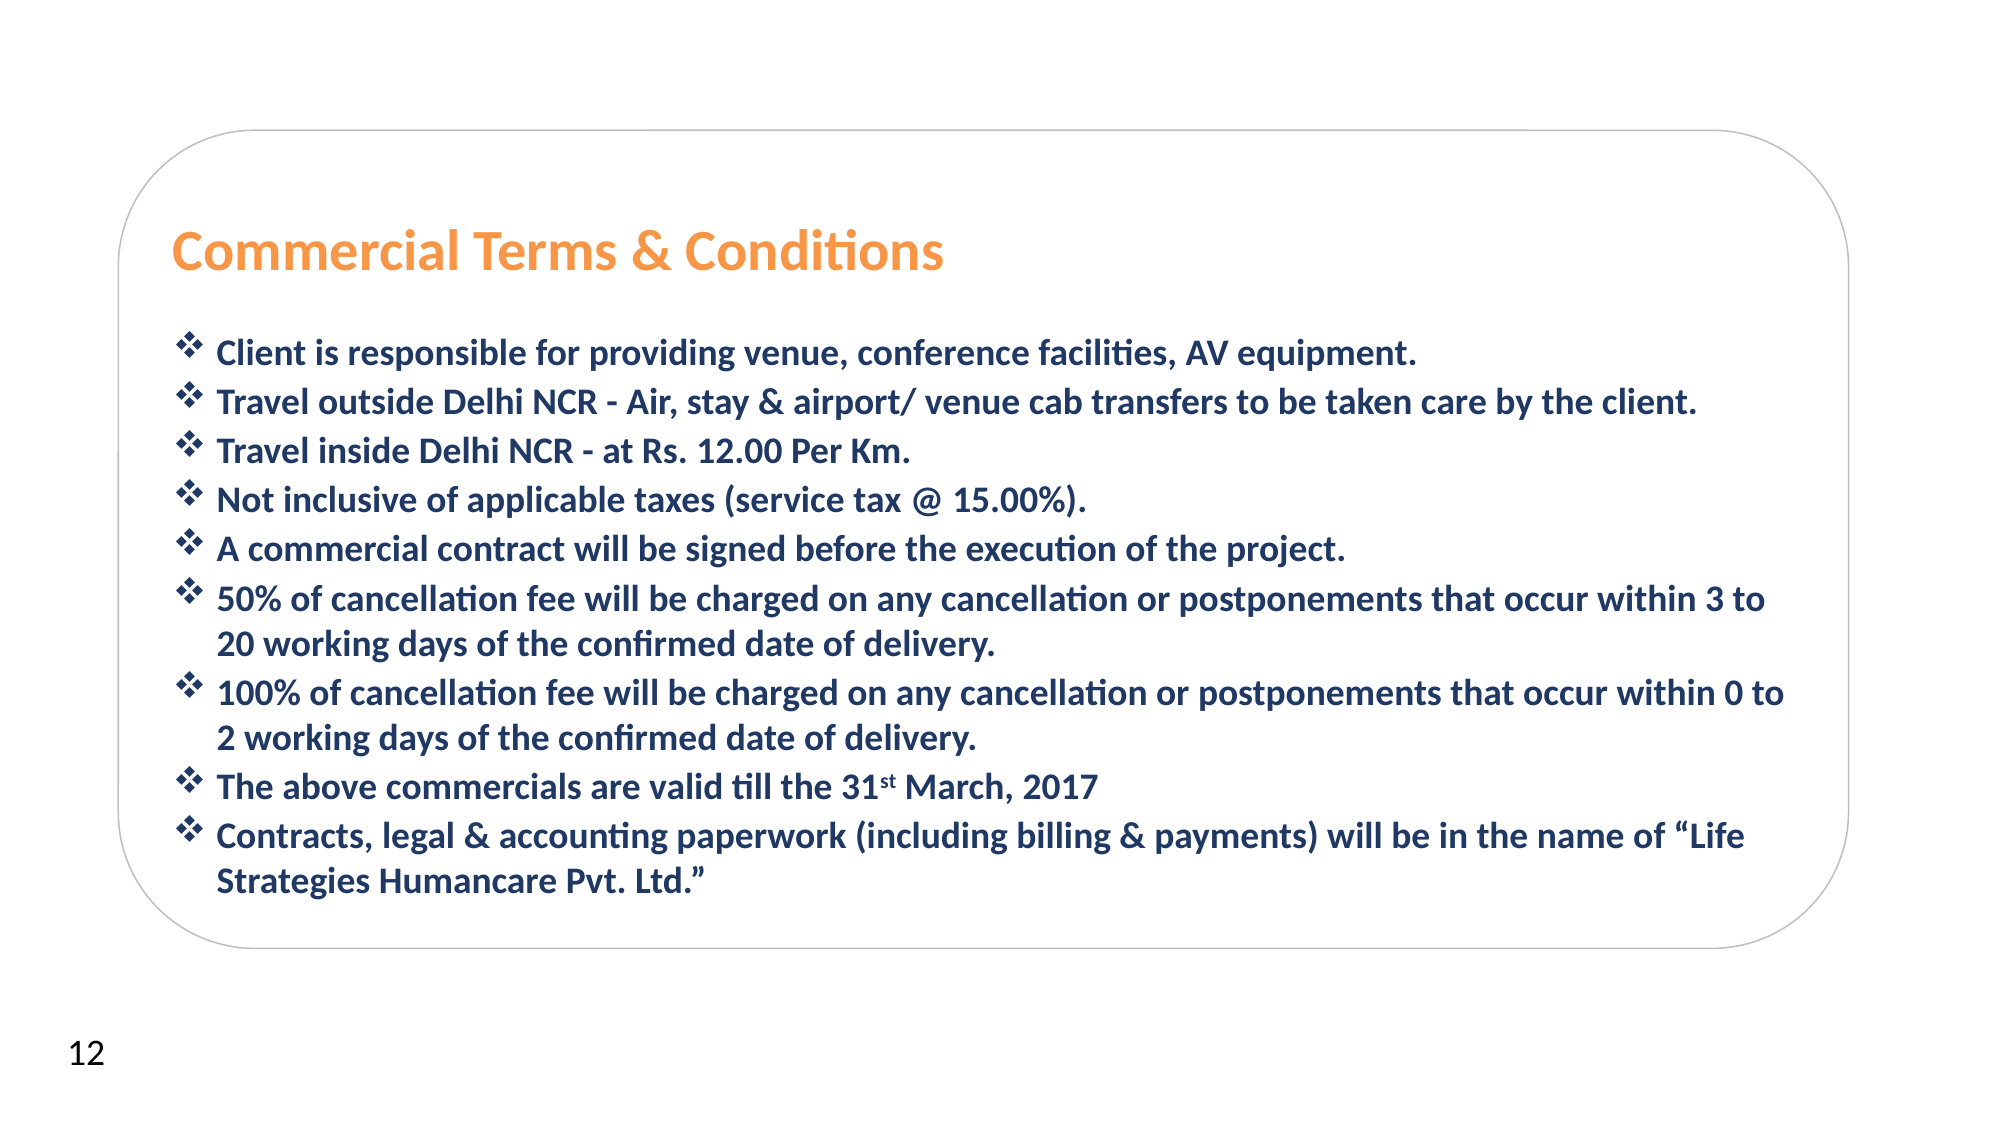

Commercial Terms & Conditions

Client is responsible for providing venue, conference facilities, AV equipment.
Travel outside Delhi NCR - Air, stay & airport/ venue cab transfers to be taken care by the client.
Travel inside Delhi NCR - at Rs. 12.00 Per Km.
Not inclusive of applicable taxes (service tax @ 15.00%).
A commercial contract will be signed before the execution of the project.
50% of cancellation fee will be charged on any cancellation or postponements that occur within 3 to 20 working days of the confirmed date of delivery.
100% of cancellation fee will be charged on any cancellation or postponements that occur within 0 to 2 working days of the confirmed date of delivery.
The above commercials are valid till the 31st March, 2017
Contracts, legal & accounting paperwork (including billing & payments) will be in the name of “Life Strategies Humancare Pvt. Ltd.”

12